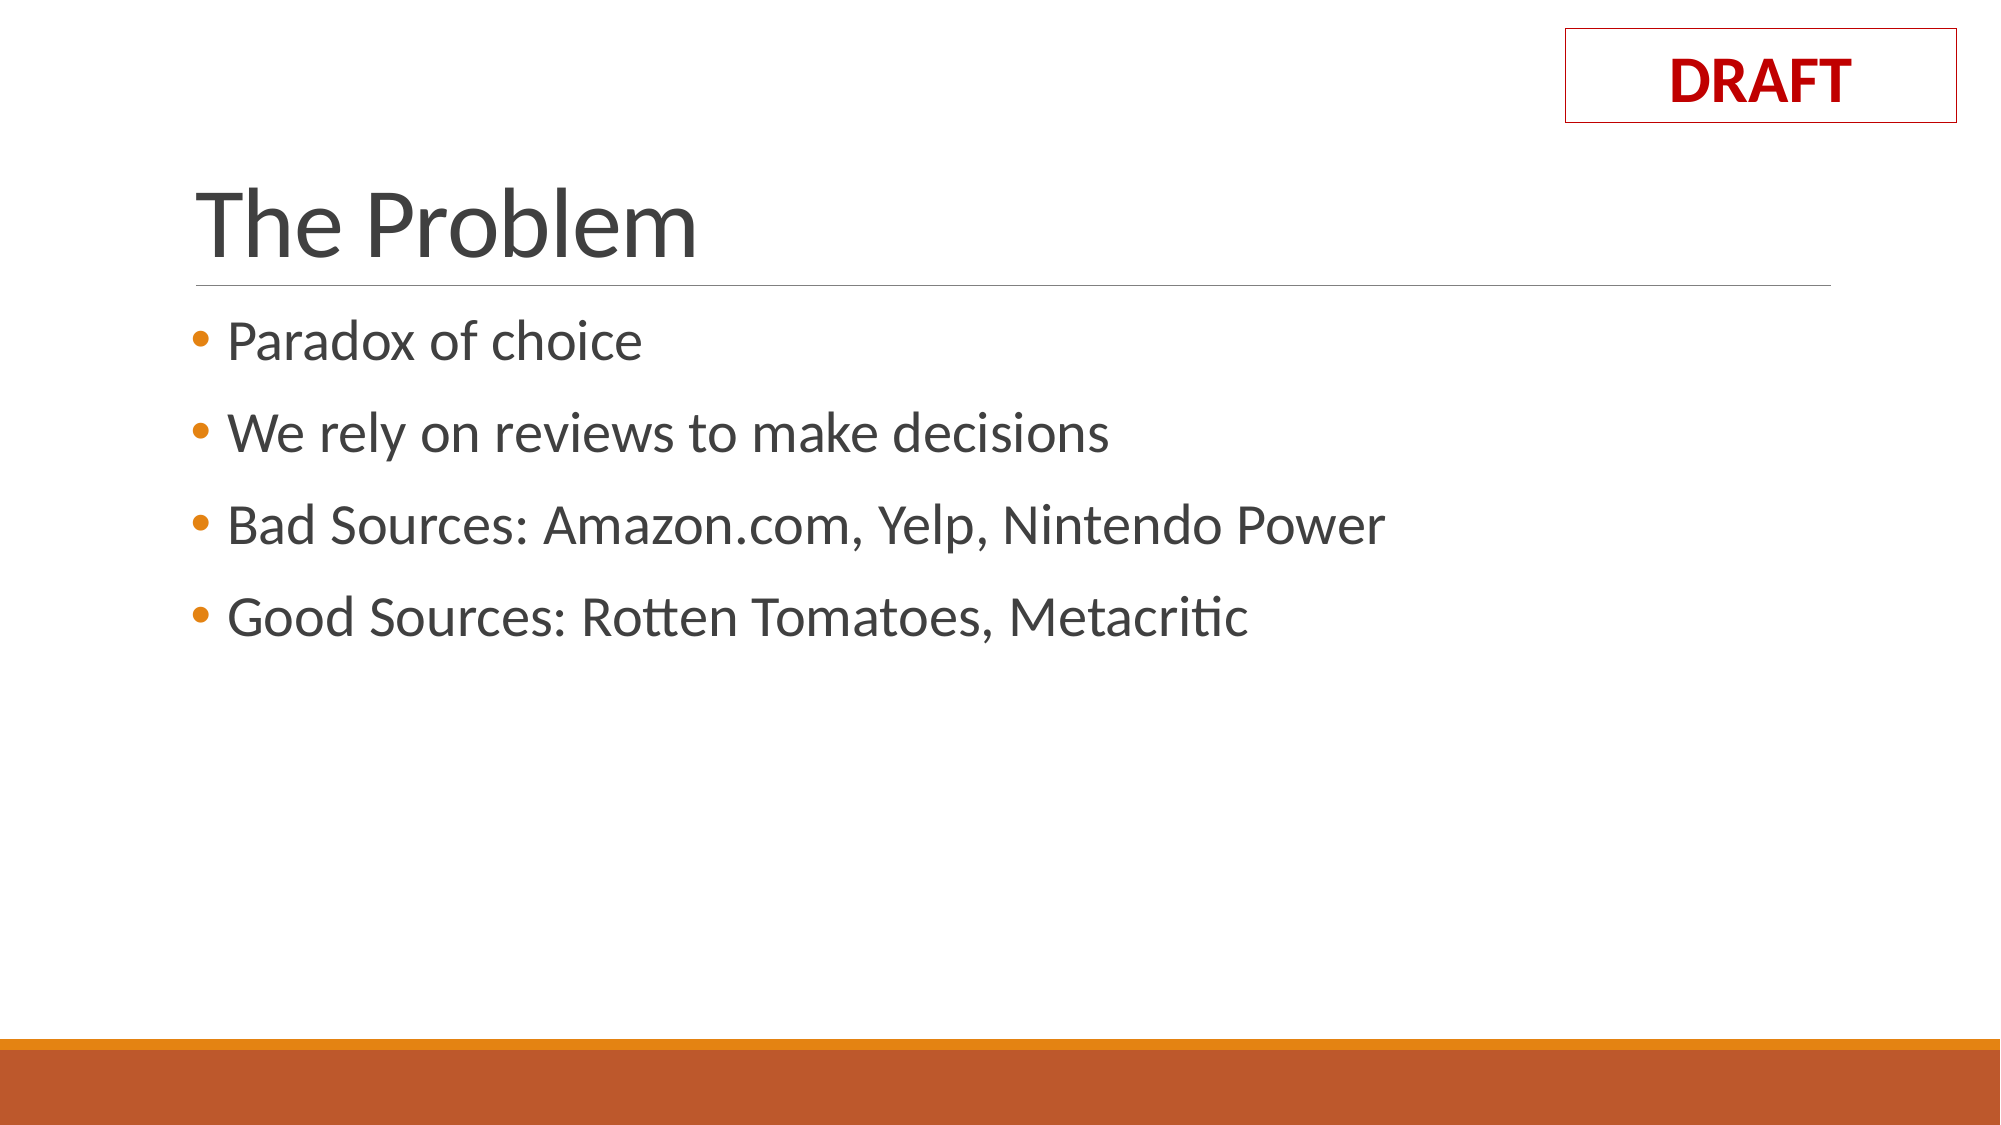

DRAFT
# The Problem
Paradox of choice
We rely on reviews to make decisions
Bad Sources: Amazon.com, Yelp, Nintendo Power
Good Sources: Rotten Tomatoes, Metacritic